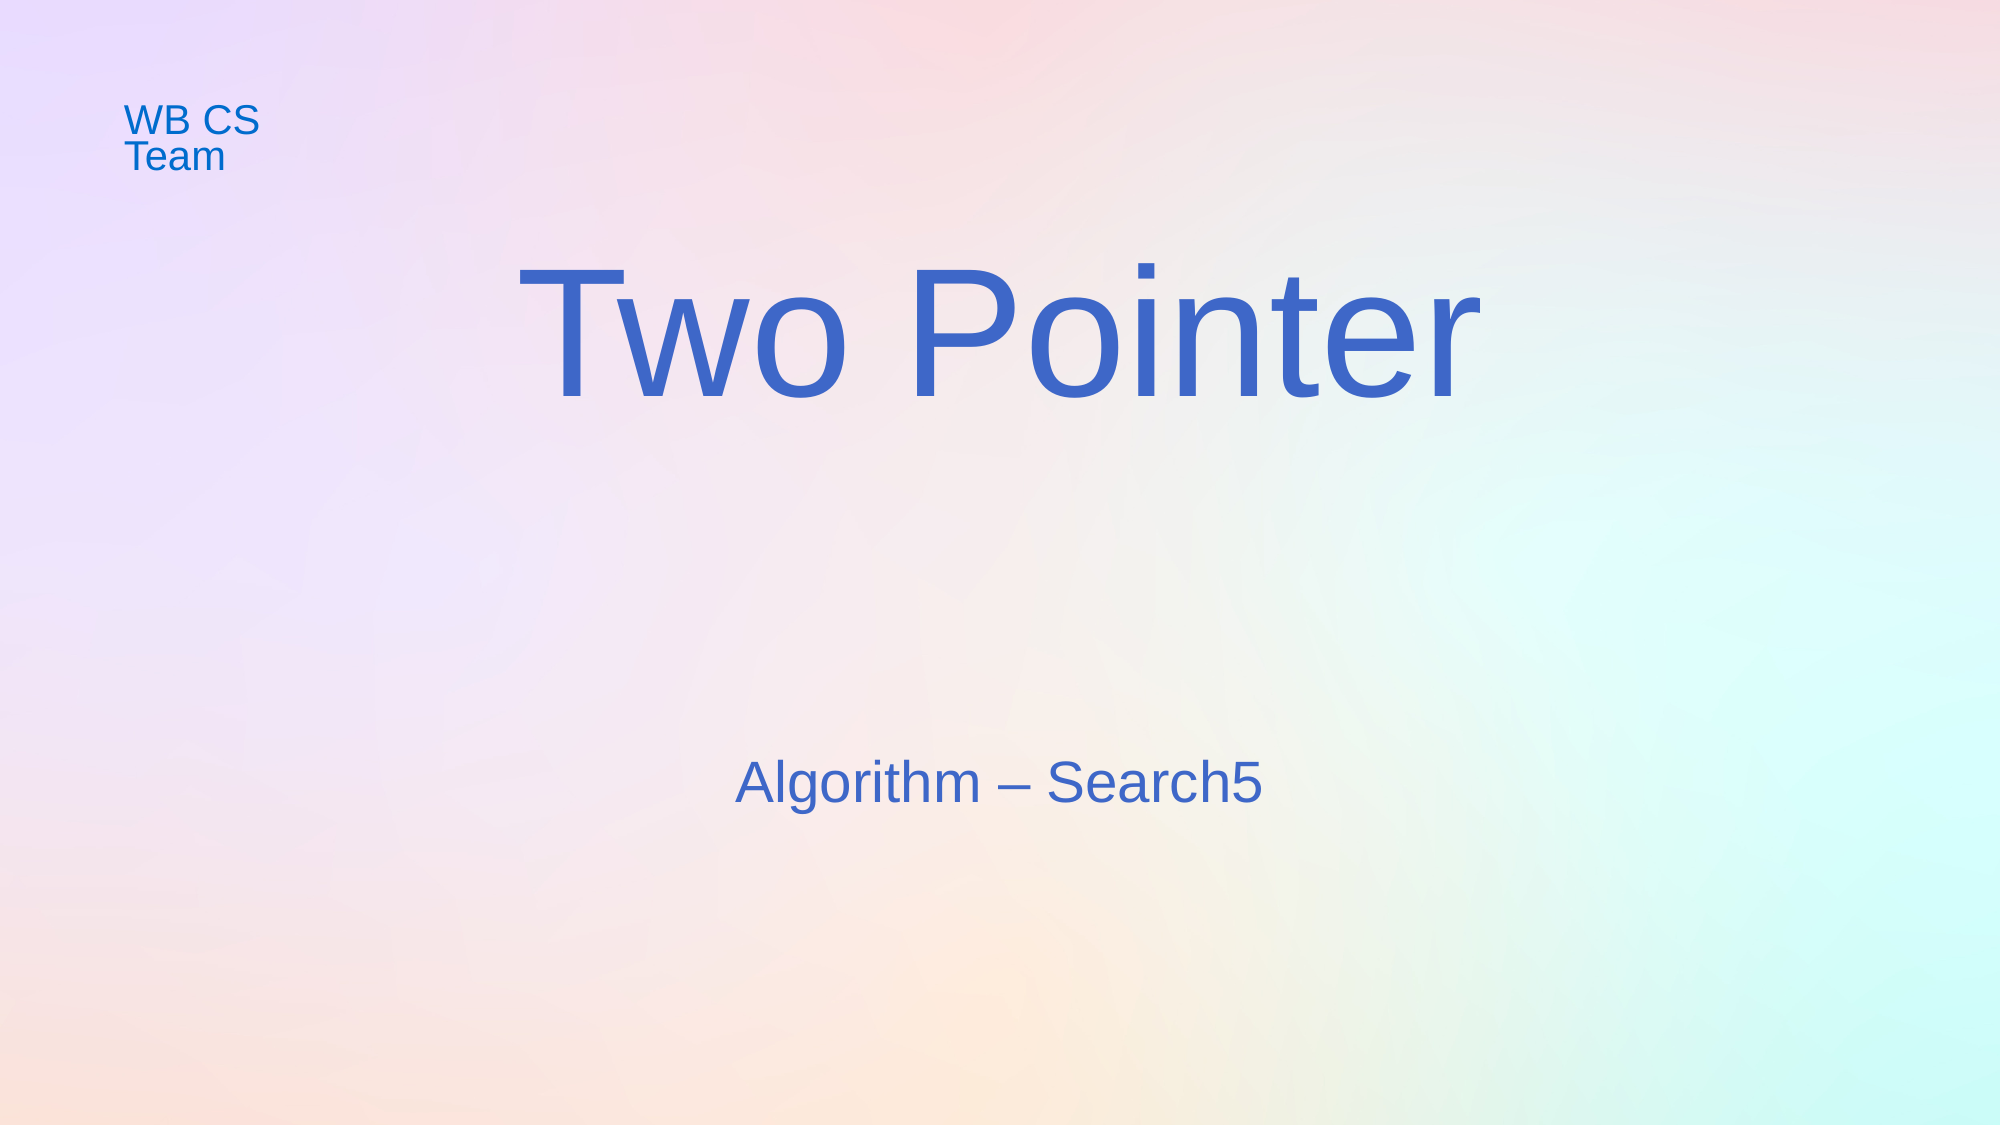

WB CS Team
Two Pointer
Algorithm – Search5